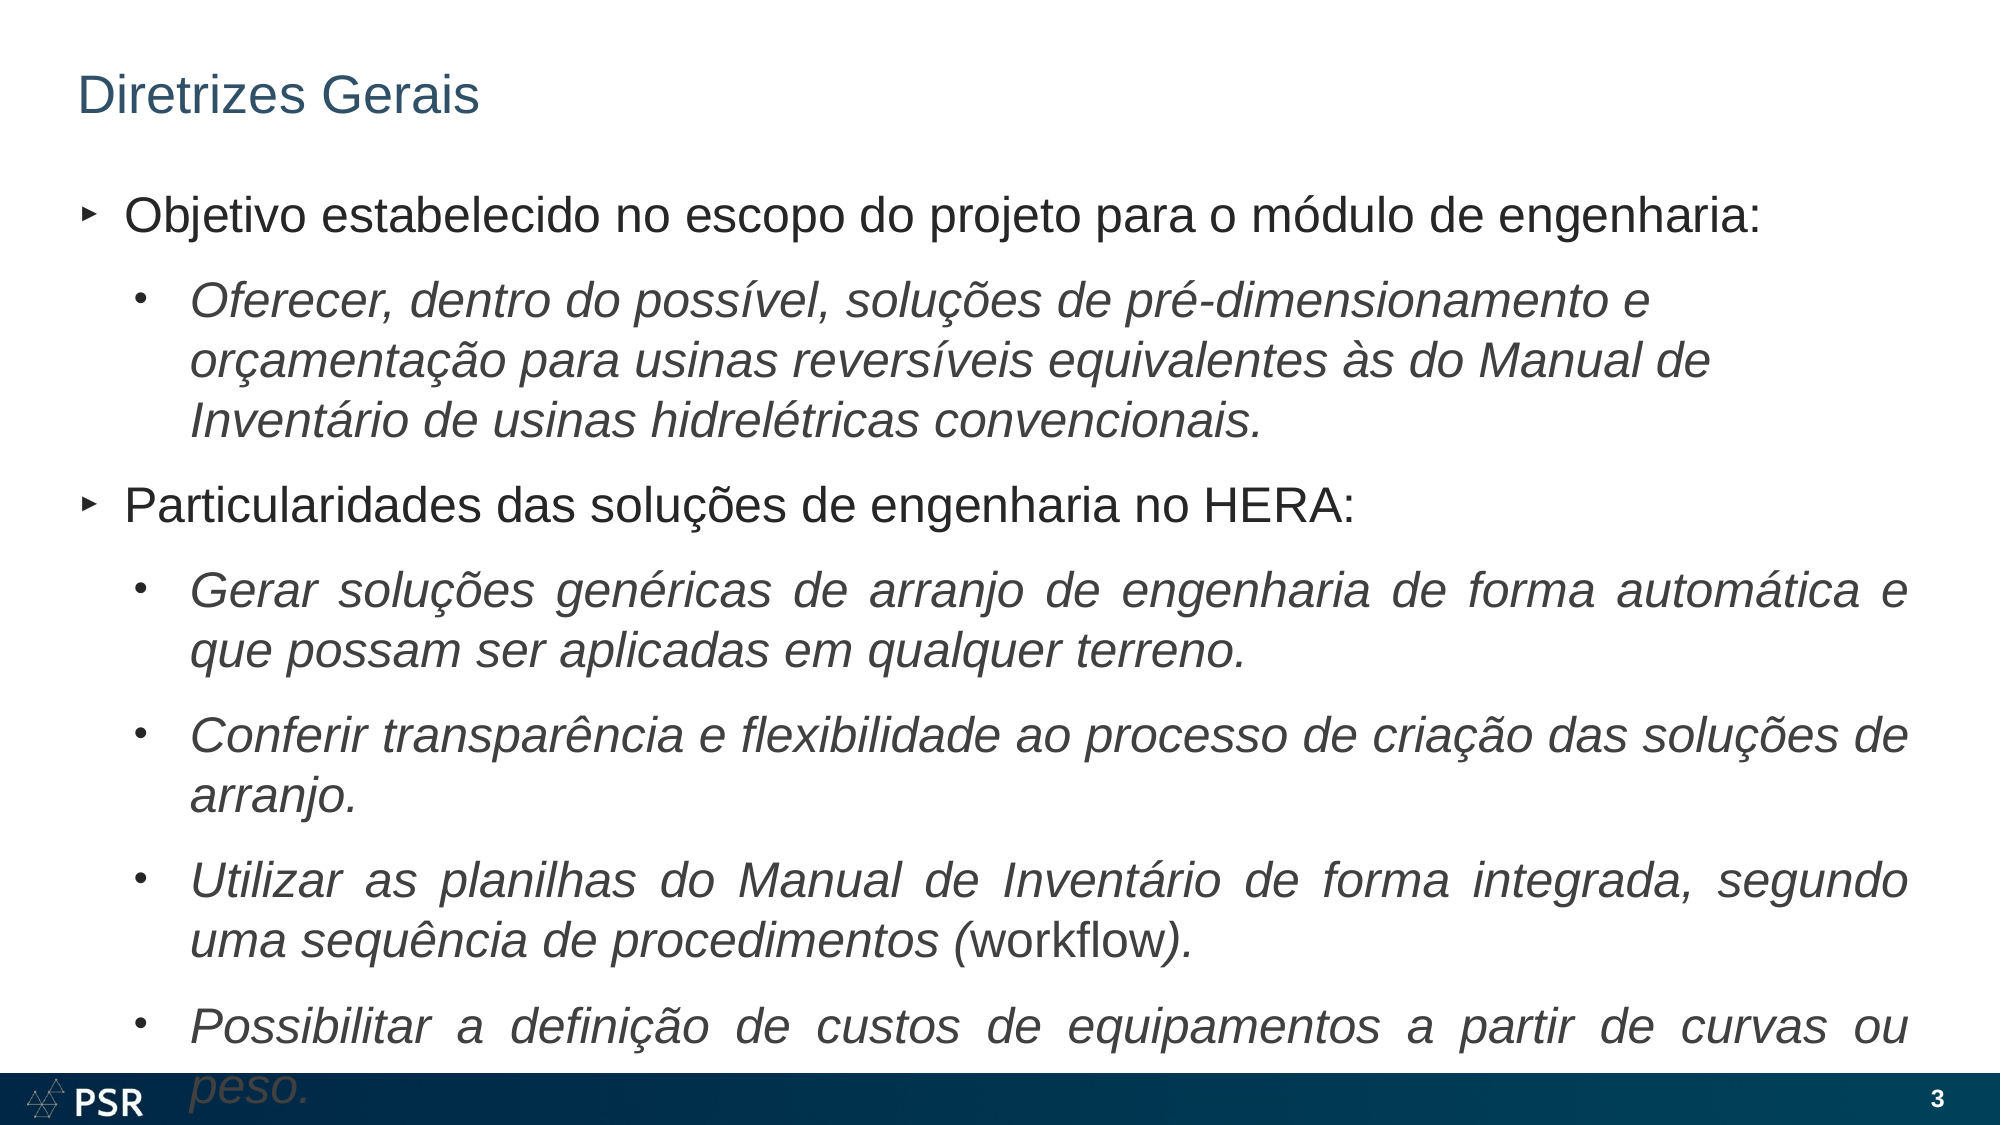

# Diretrizes Gerais
Objetivo estabelecido no escopo do projeto para o módulo de engenharia:
Oferecer, dentro do possível, soluções de pré-dimensionamento e orçamentação para usinas reversíveis equivalentes às do Manual de Inventário de usinas hidrelétricas convencionais.
Particularidades das soluções de engenharia no HERA:
Gerar soluções genéricas de arranjo de engenharia de forma automática e que possam ser aplicadas em qualquer terreno.
Conferir transparência e flexibilidade ao processo de criação das soluções de arranjo.
Utilizar as planilhas do Manual de Inventário de forma integrada, segundo uma sequência de procedimentos (workflow).
Possibilitar a definição de custos de equipamentos a partir de curvas ou peso.

3